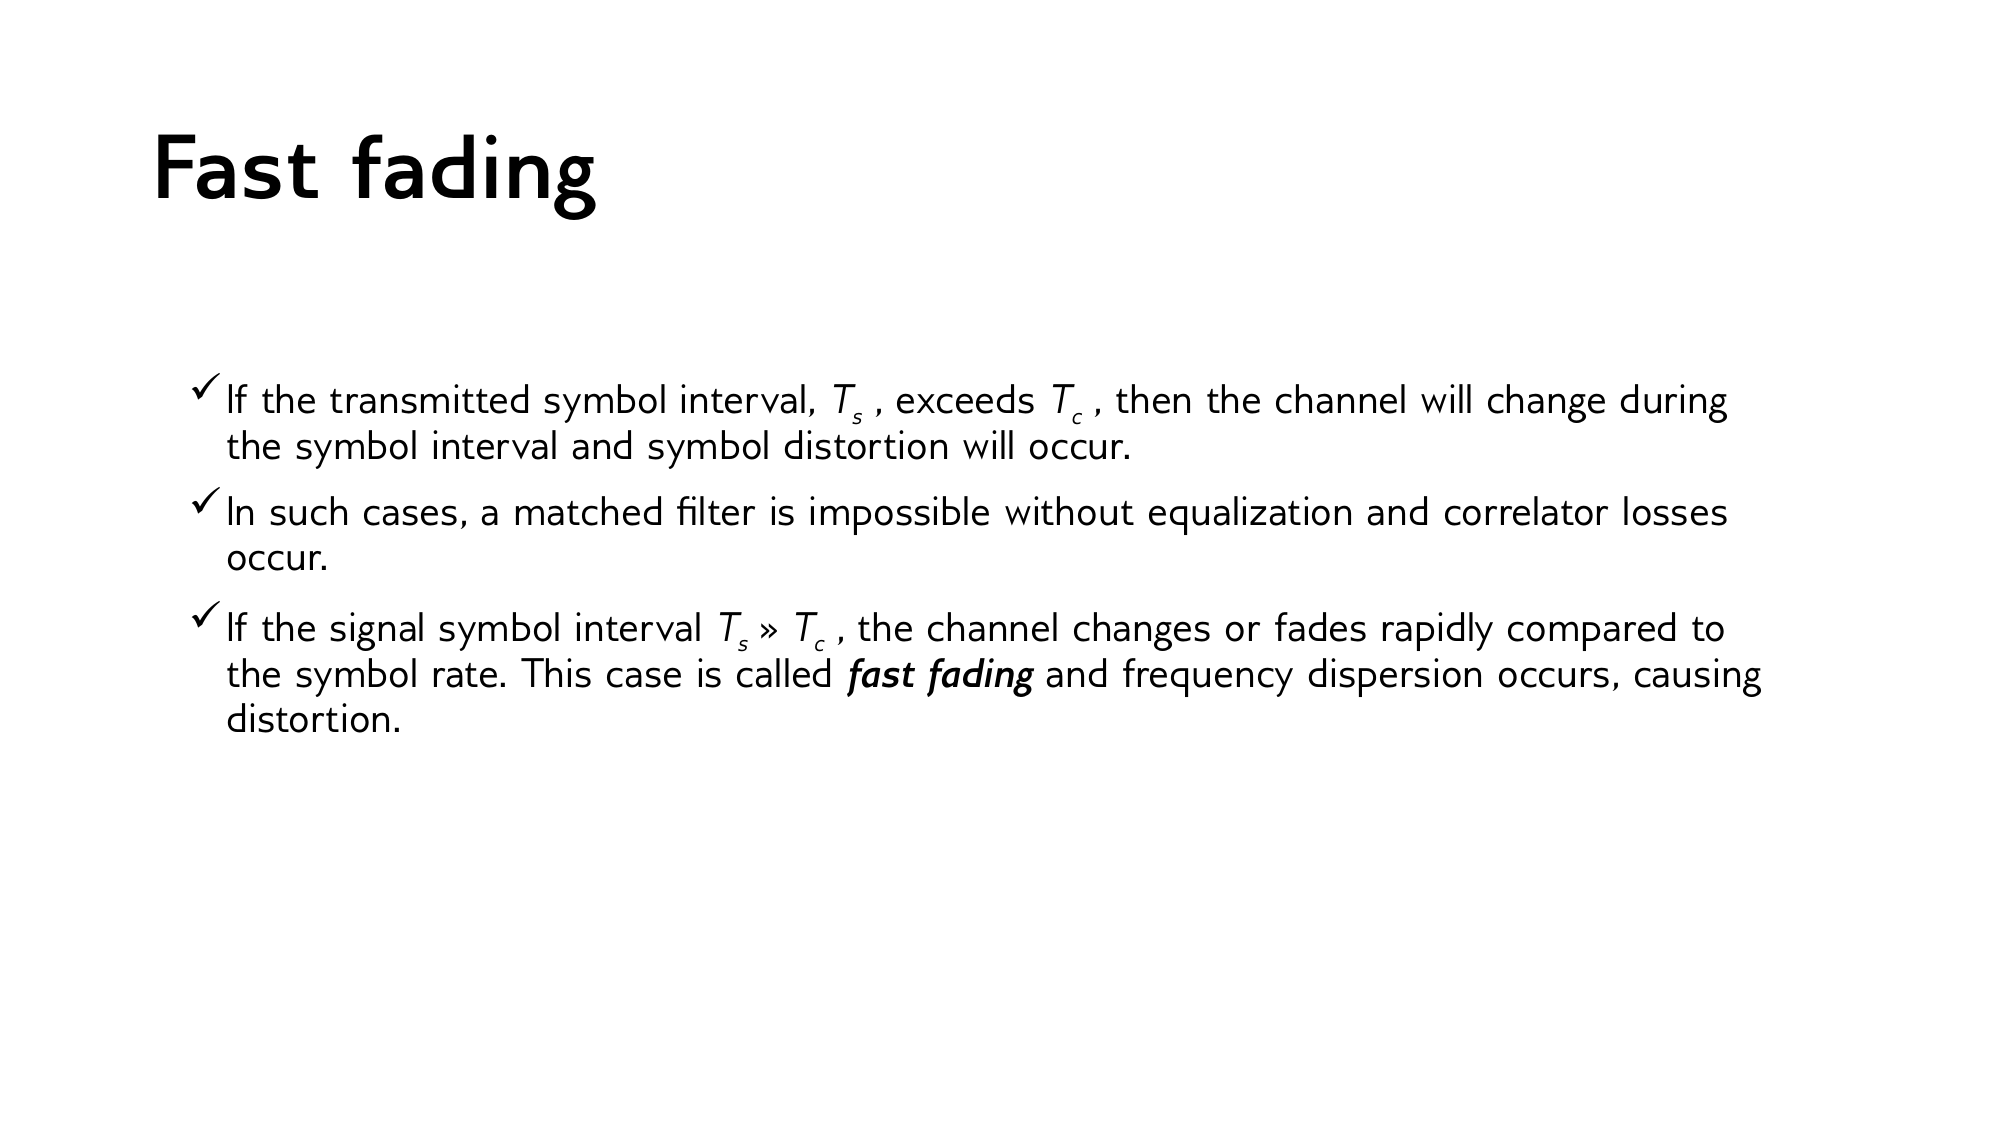

# Fast fading
If the transmitted symbol interval, Ts , exceeds Tc , then the channel will change during the symbol interval and symbol distortion will occur.
In such cases, a matched filter is impossible without equalization and correlator losses occur.
If the signal symbol interval Ts » Tc , the channel changes or fades rapidly compared to the symbol rate. This case is called fast fading and frequency dispersion occurs, causing distortion.